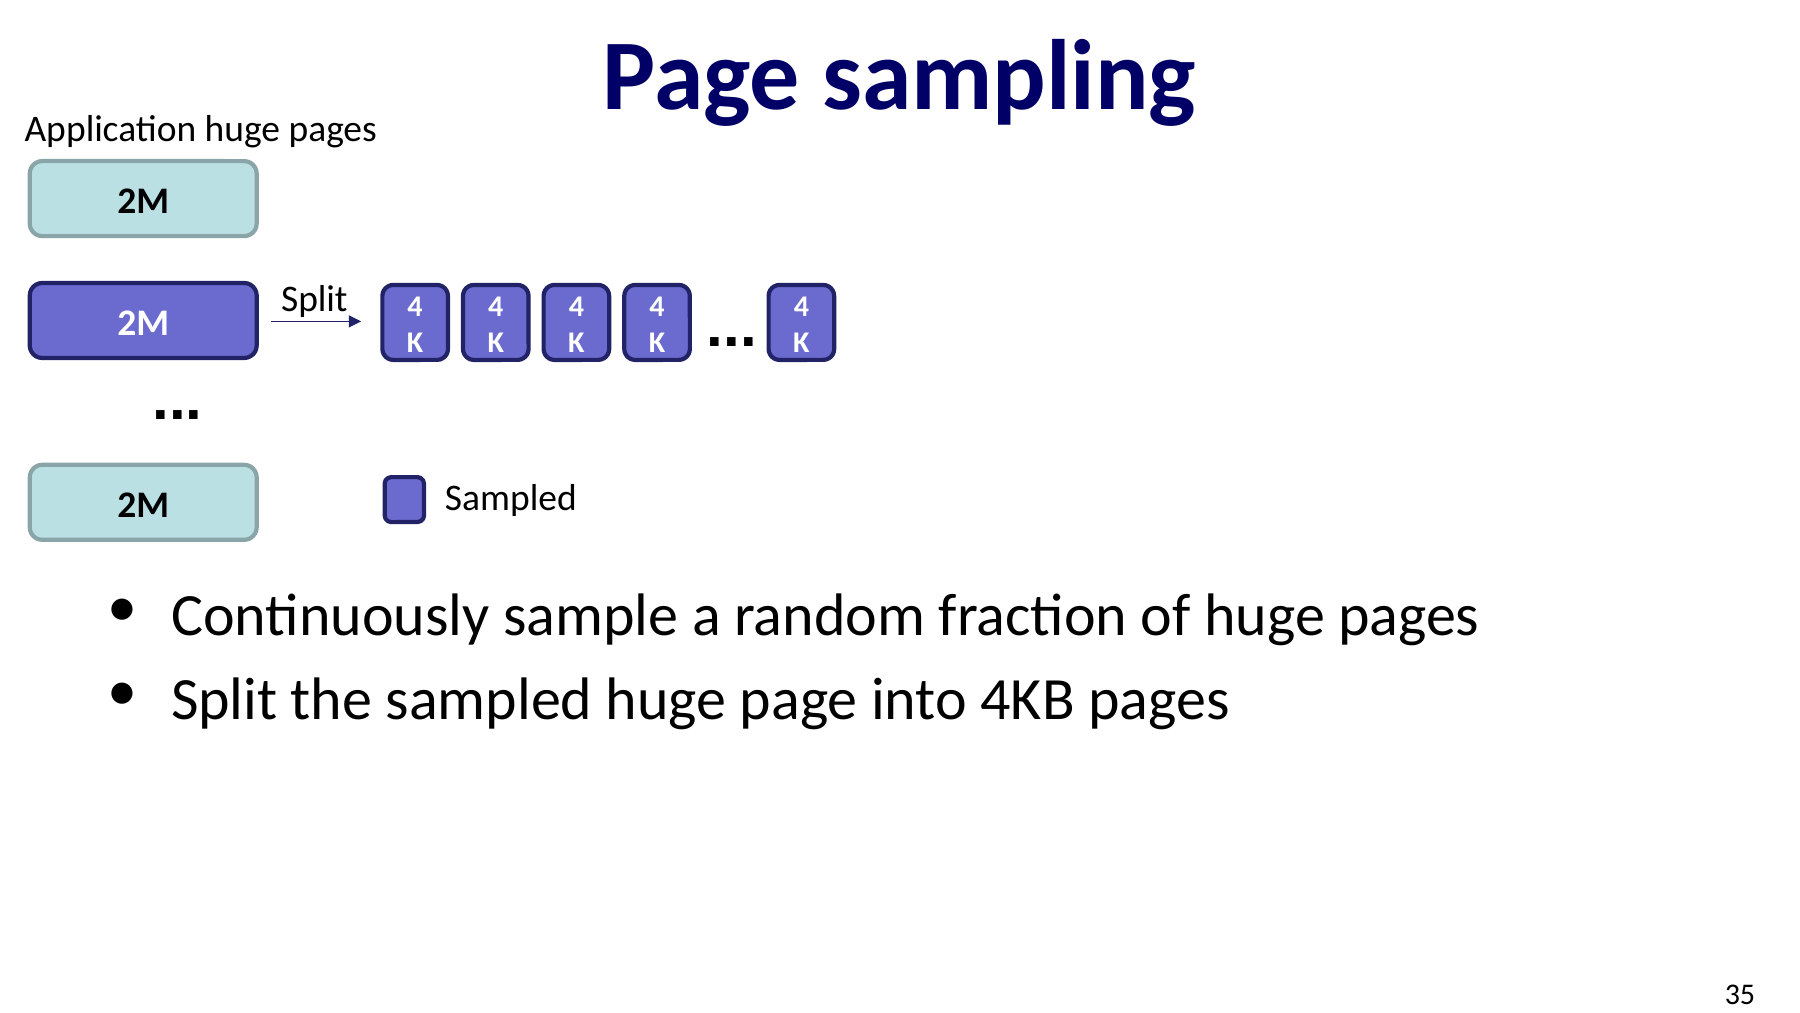

# Page sampling
Application huge pages
2M
Split
2M
4K
4K
4K
4K
...
4K
...
2M
Sampled

Continuously sample a random fraction of huge pages
Split the sampled huge page into 4KB pages
35